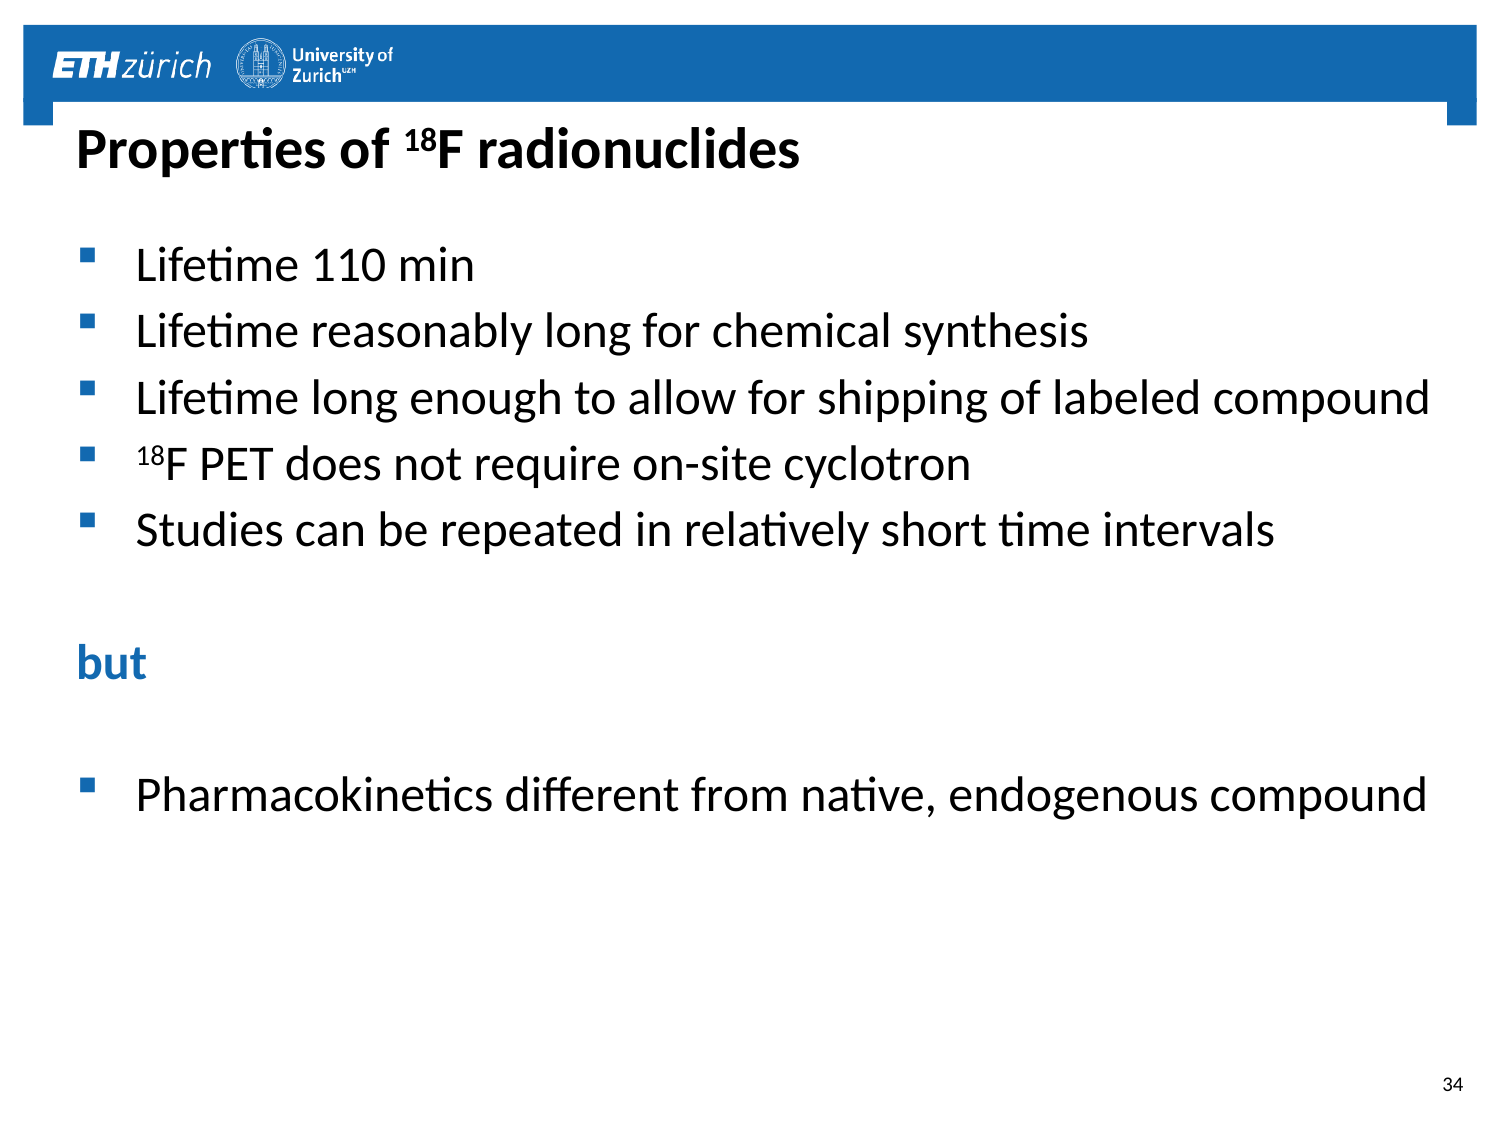

# Properties of 18F radionuclides
Lifetime 110 min
Lifetime reasonably long for chemical synthesis
Lifetime long enough to allow for shipping of labeled compound
18F PET does not require on-site cyclotron
Studies can be repeated in relatively short time intervals

but

Pharmacokinetics different from native, endogenous compound
34